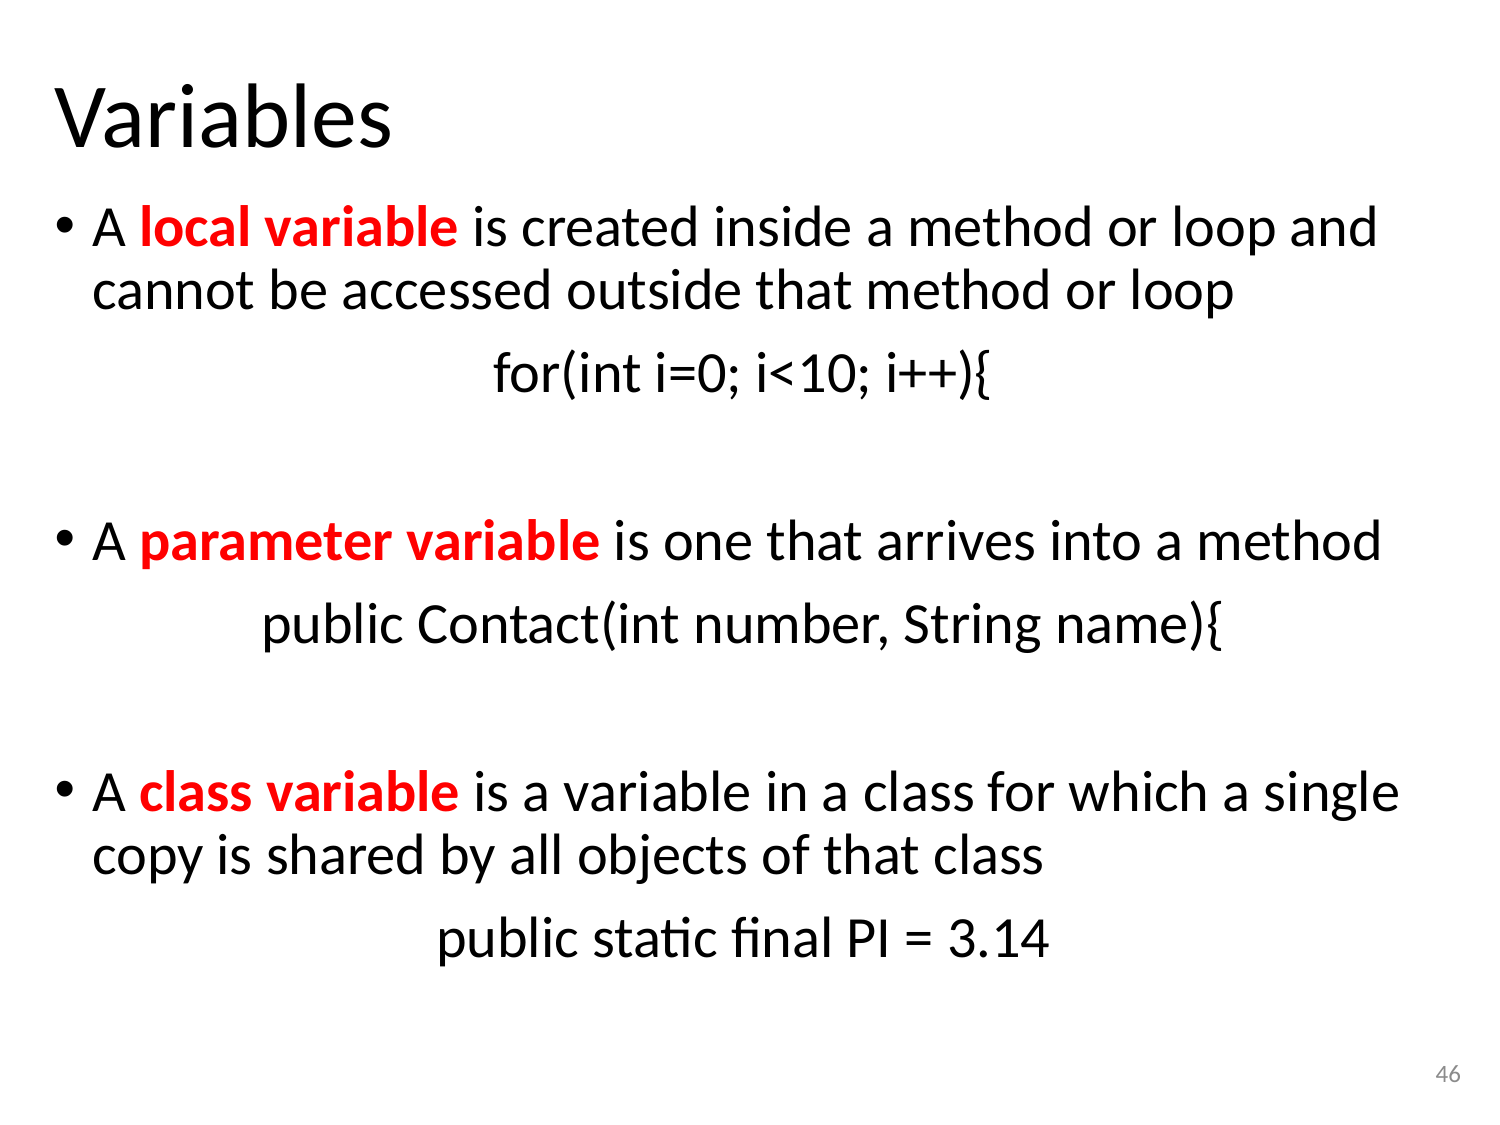

# Variables
A local variable is created inside a method or loop and cannot be accessed outside that method or loop
for(int i=0; i<10; i++){

A parameter variable is one that arrives into a method
public Contact(int number, String name){

A class variable is a variable in a class for which a single copy is shared by all objects of that class
public static final PI = 3.14

46